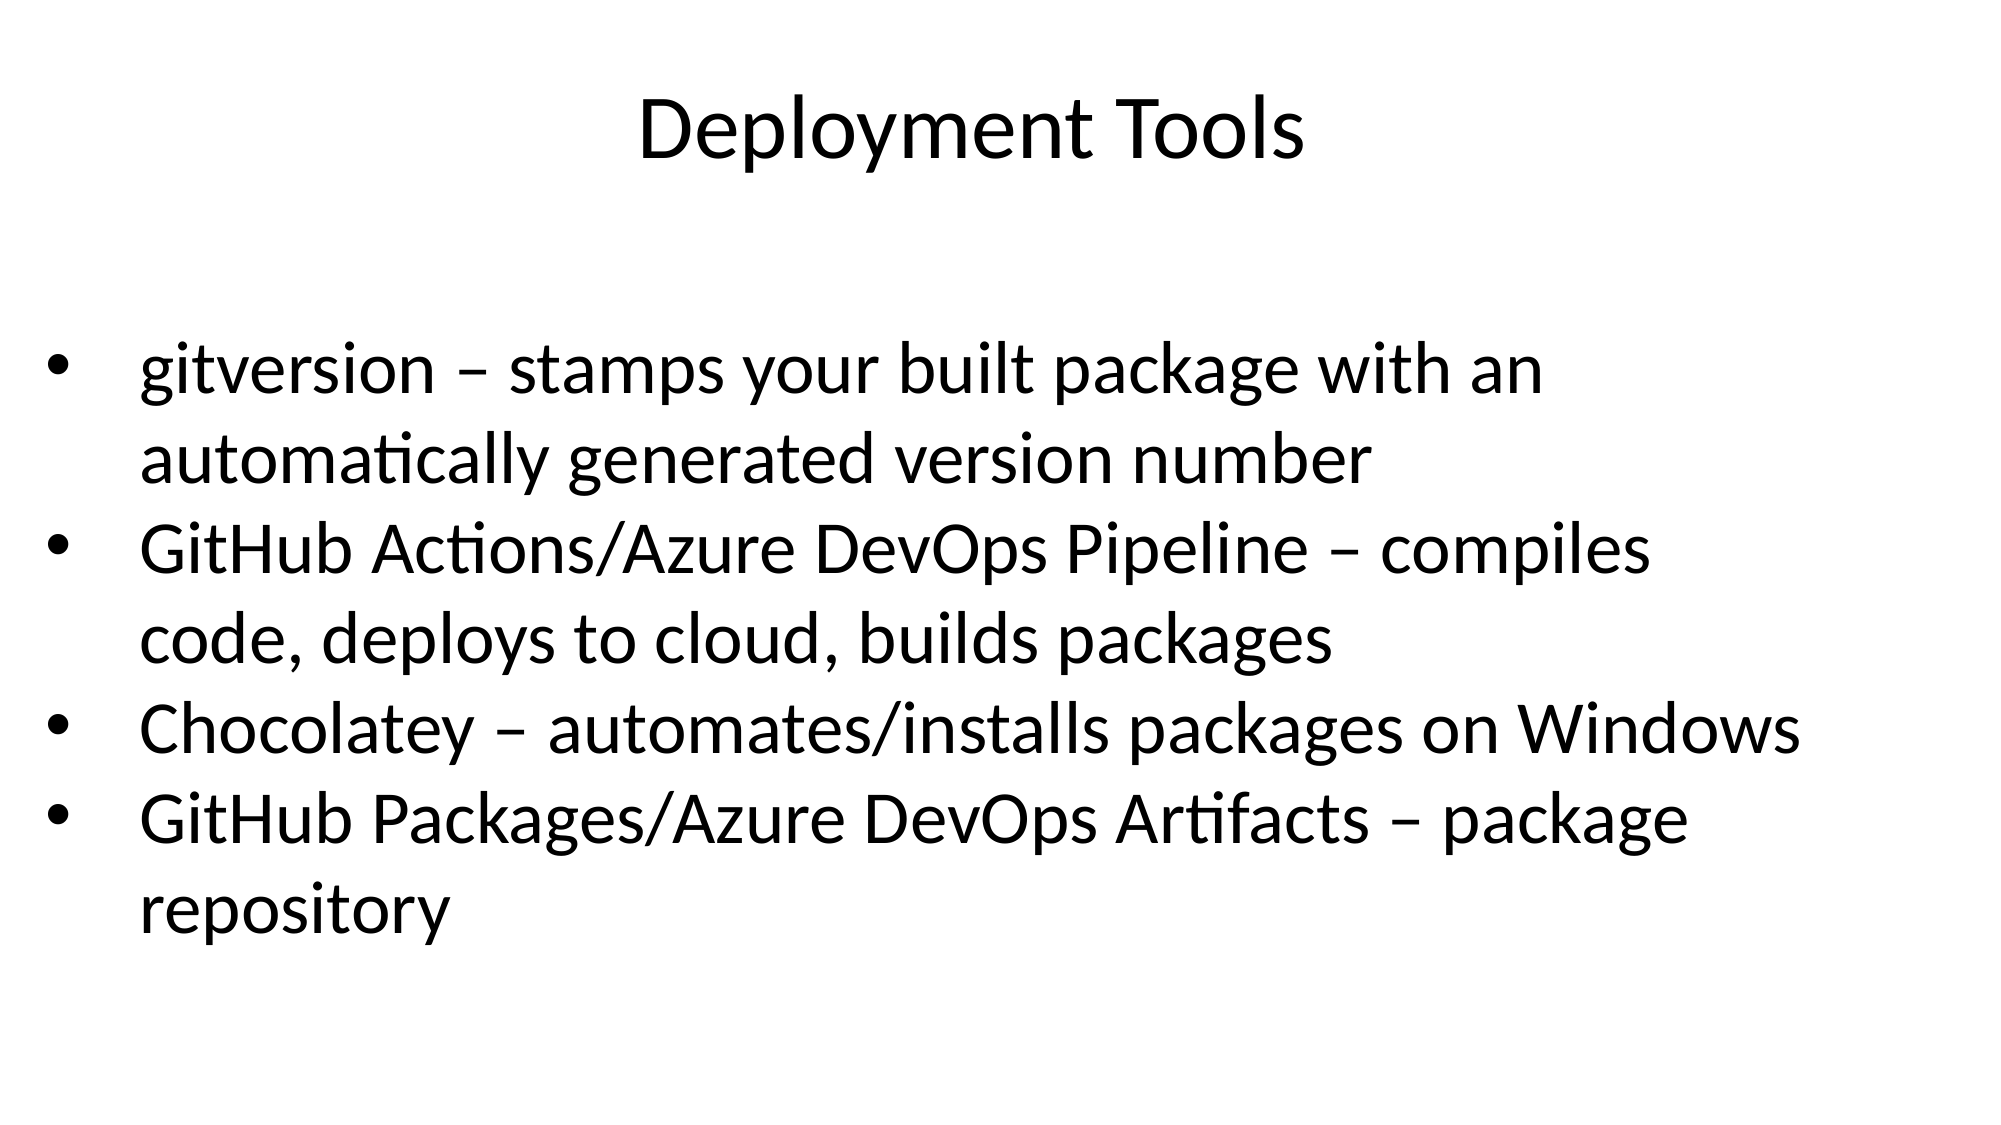

Deployment Tools
gitversion – stamps your built package with an automatically generated version number
GitHub Actions/Azure DevOps Pipeline – compiles code, deploys to cloud, builds packages
Chocolatey – automates/installs packages on Windows
GitHub Packages/Azure DevOps Artifacts – package repository